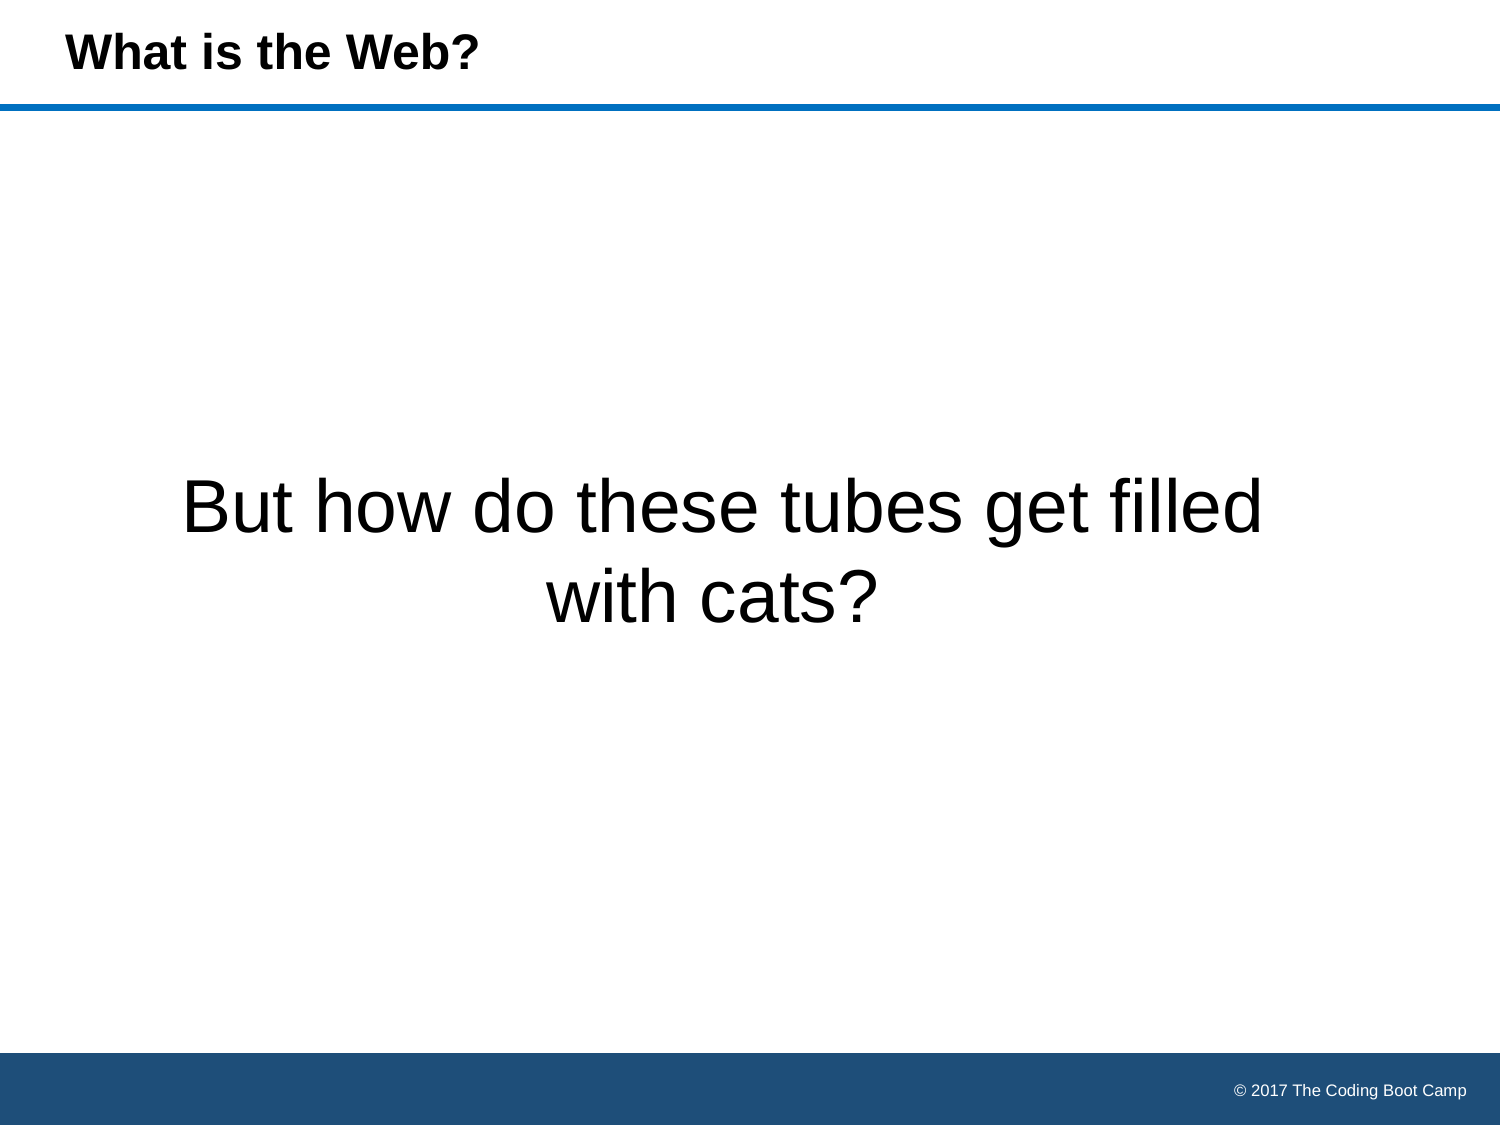

# What is the Web?
But how do these tubes get filled with cats?